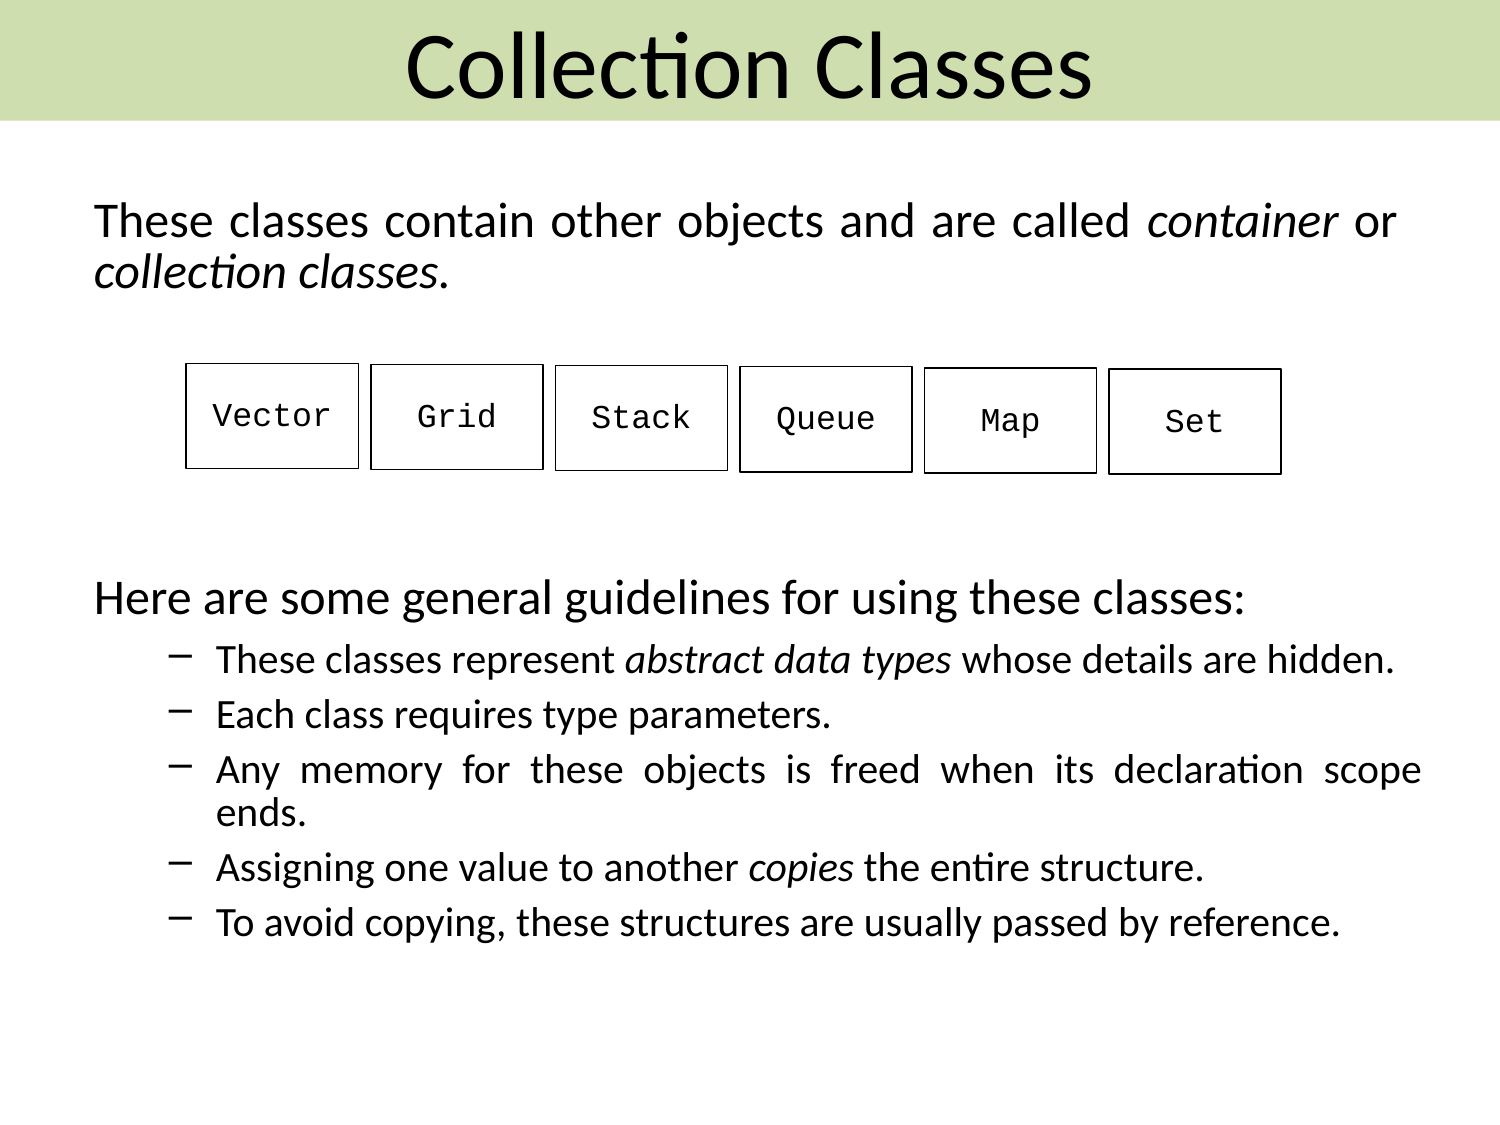

Collection Classes
#
These classes contain other objects and are called container or collection classes.

Vector

Grid

Stack

Queue

Map

Set
Here are some general guidelines for using these classes:
These classes represent abstract data types whose details are hidden.
Each class requires type parameters.
Any memory for these objects is freed when its declaration scope ends.
Assigning one value to another copies the entire structure.
To avoid copying, these structures are usually passed by reference.